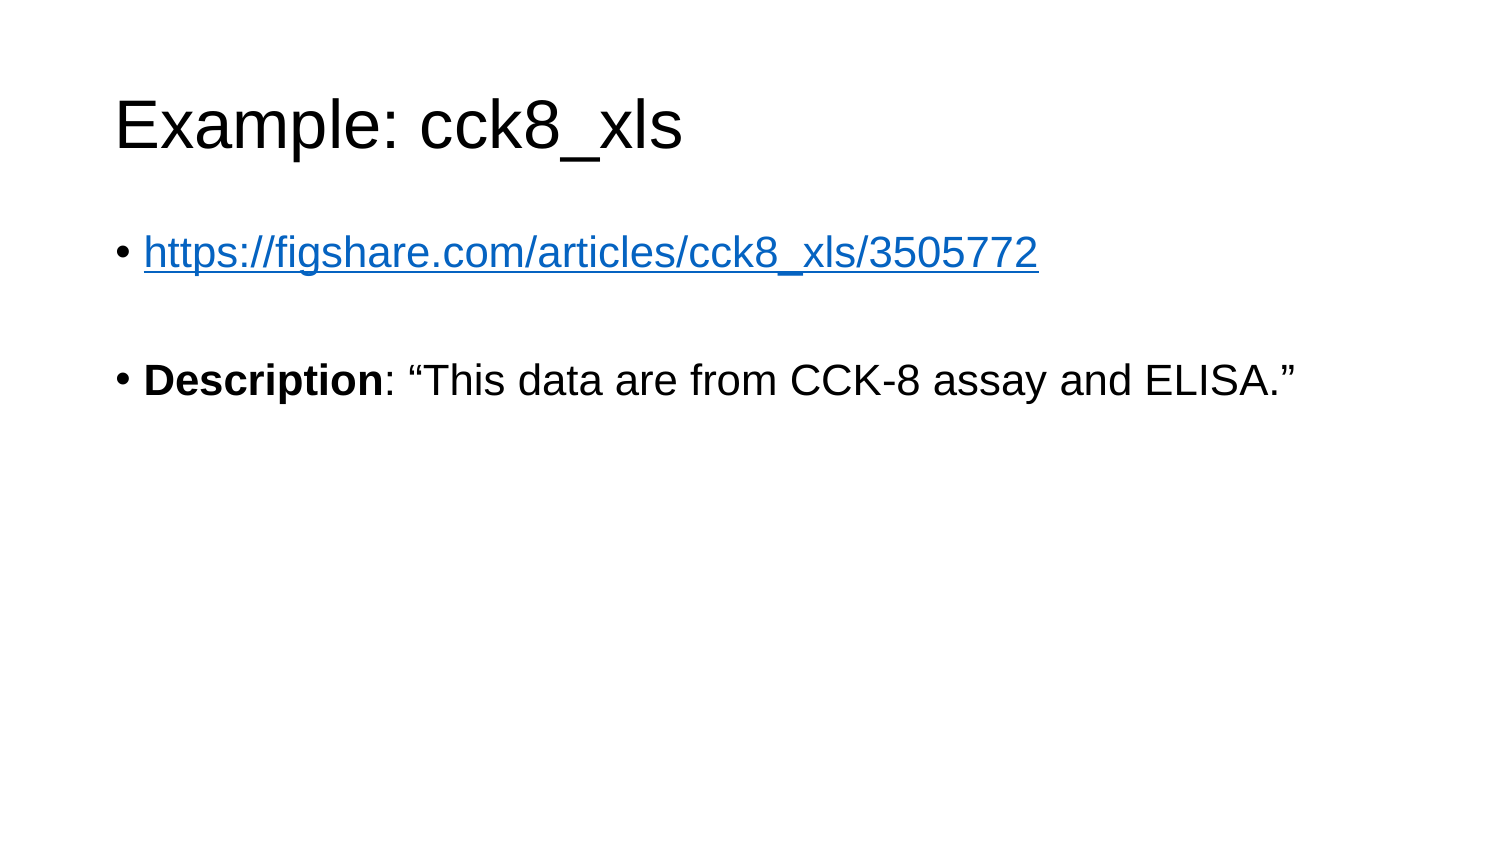

# Example: cck8_xls
https://figshare.com/articles/cck8_xls/3505772

Description: “This data are from CCK-8 assay and ELISA.”